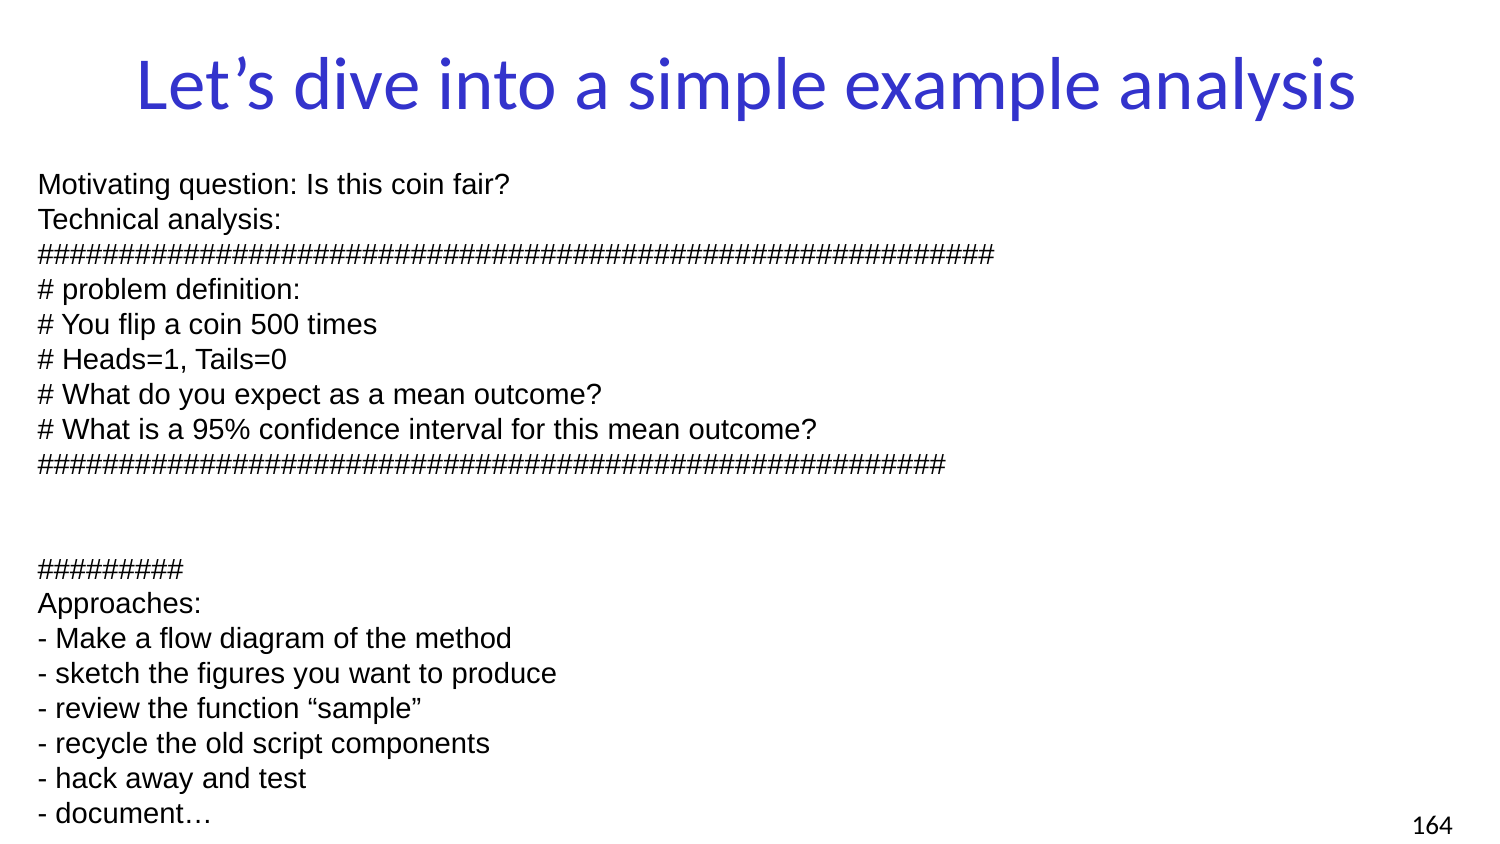

# Let’s dive into a simple example analysis
Motivating question: Is this coin fair?
Technical analysis:
###########################################################
# problem definition:
# You flip a coin 500 times
# Heads=1, Tails=0
# What do you expect as a mean outcome?
# What is a 95% confidence interval for this mean outcome?
########################################################

#########
Approaches:
- Make a flow diagram of the method
- sketch the figures you want to produce
- review the function “sample”
- recycle the old script components
- hack away and test
- document…
164